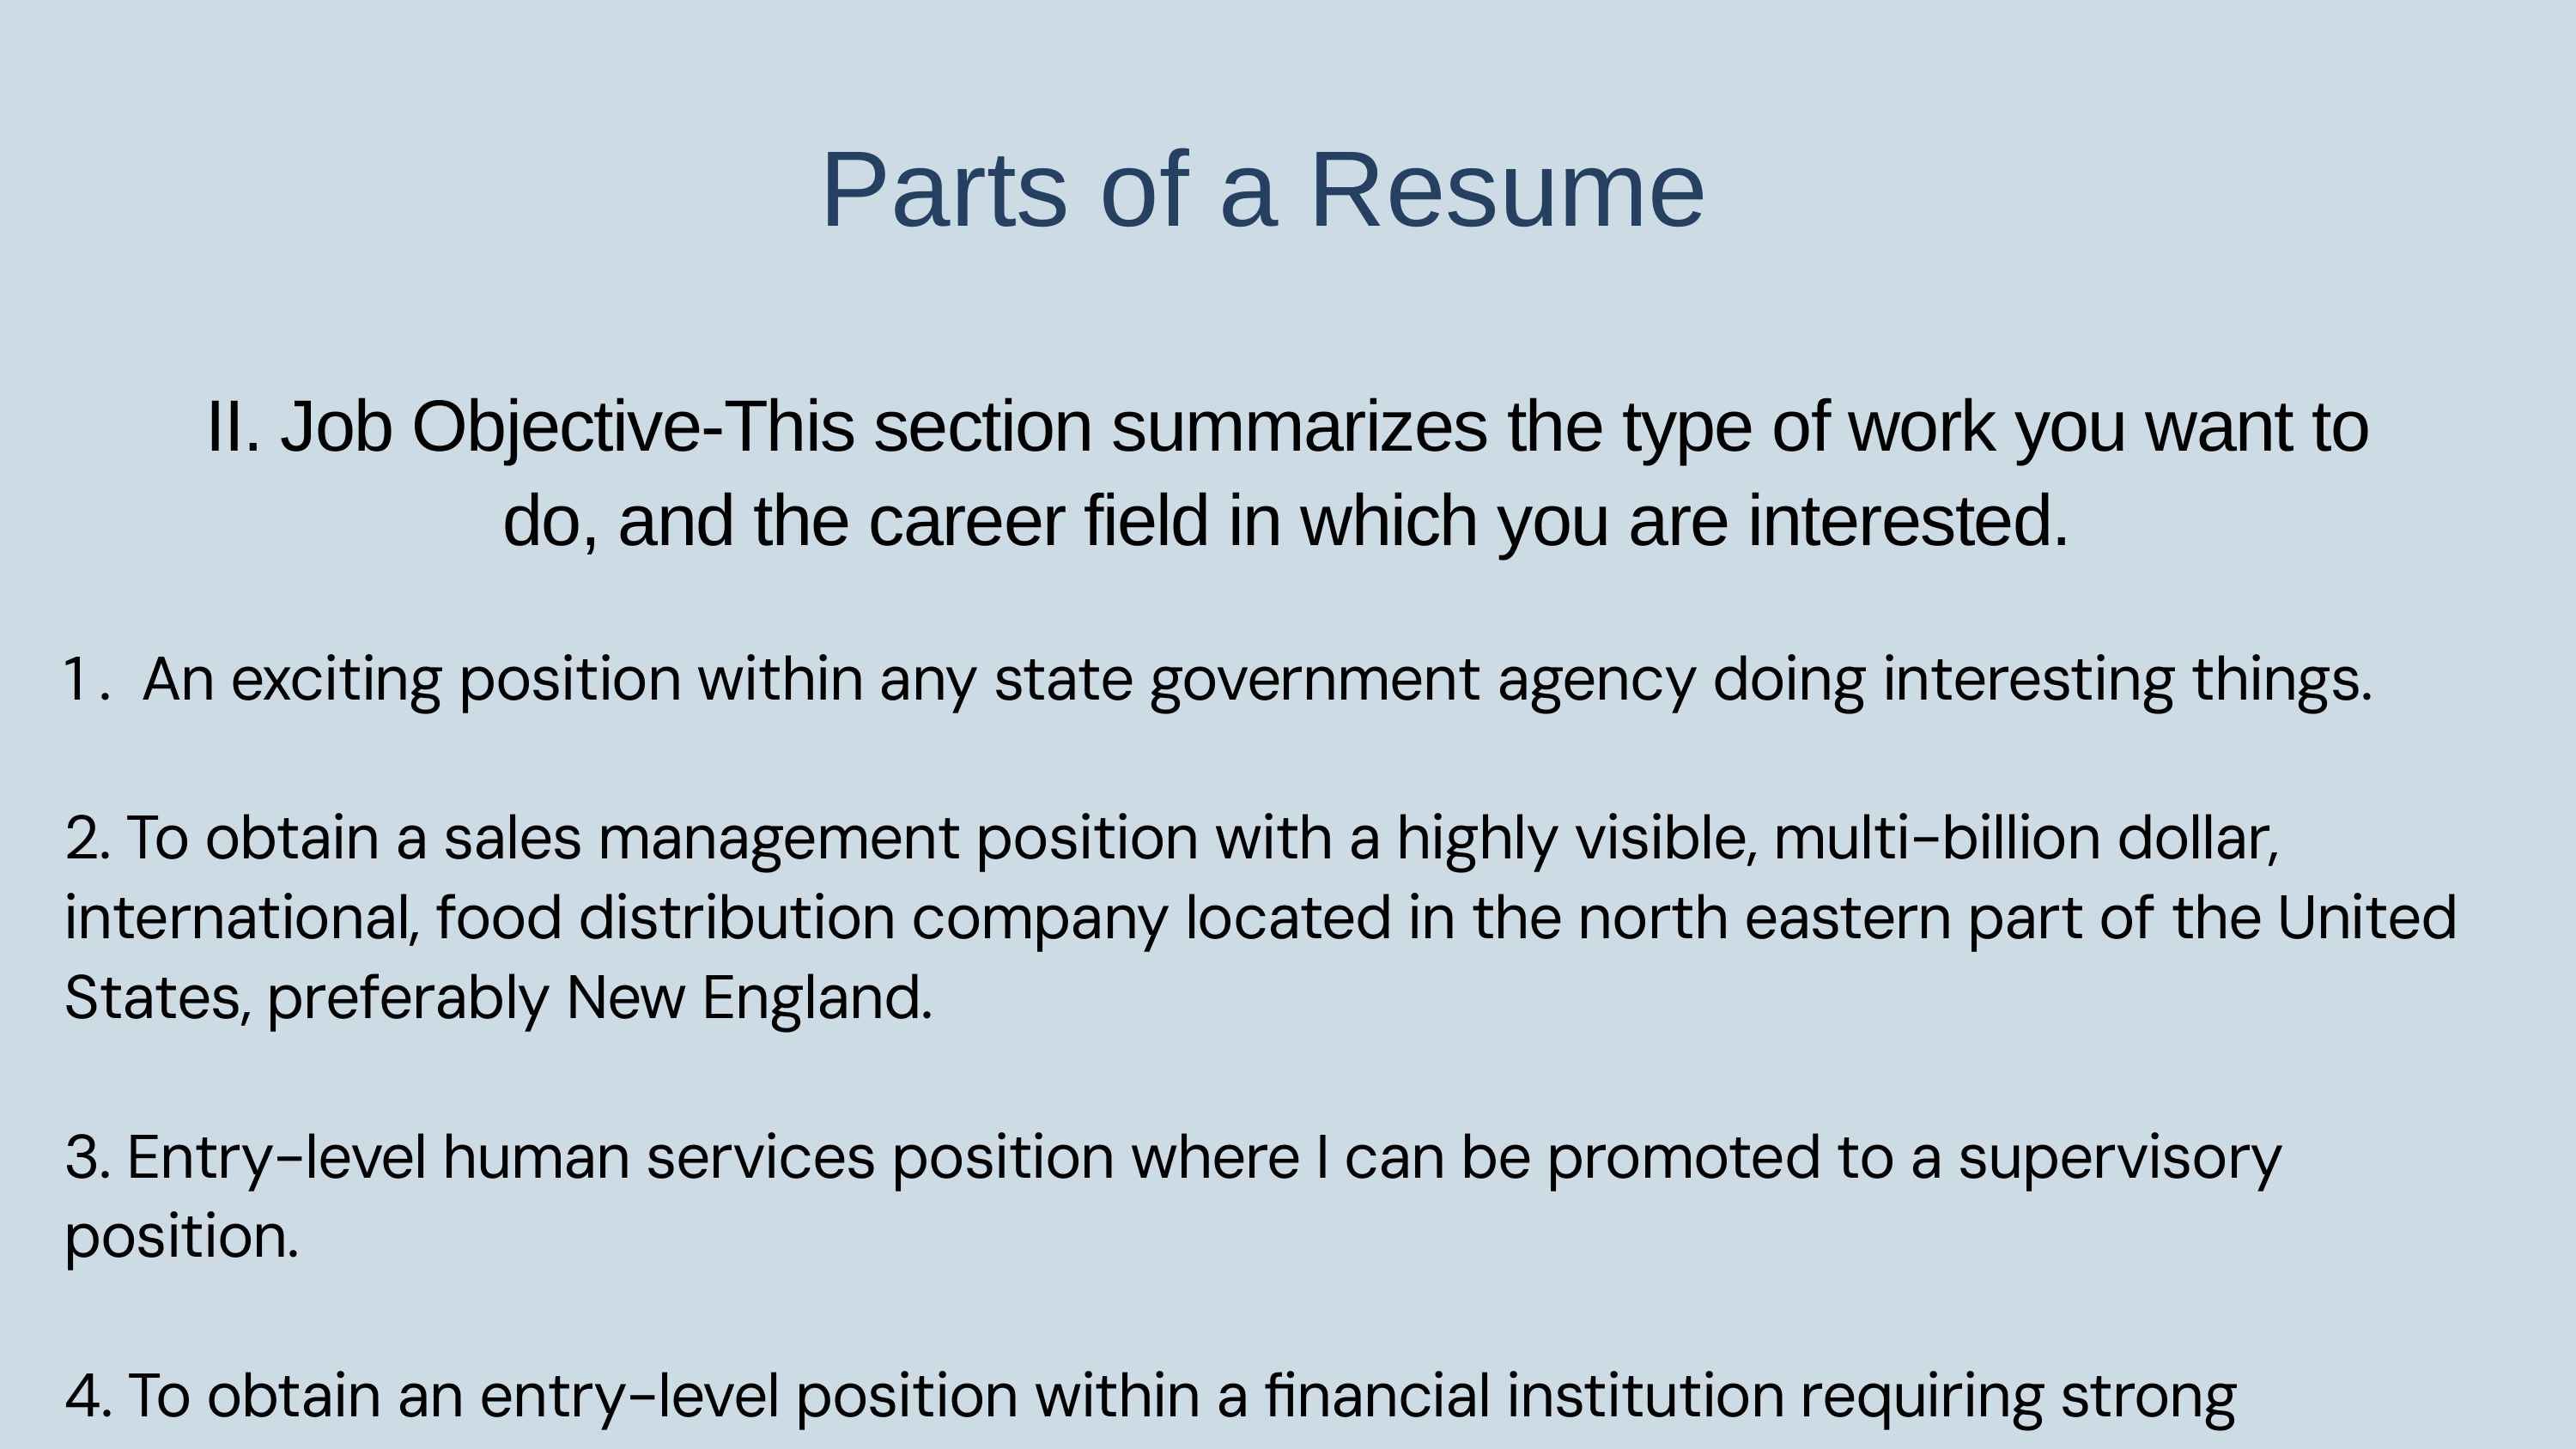

Parts of a Resume
II. Job Objective-This section summarizes the type of work you want to do, and the career field in which you are interested.
1 .  An exciting position within any state government agency doing interesting things.

2. To obtain a sales management position with a highly visible, multi-billion dollar, international, food distribution company located in the north eastern part of the United States, preferably New England.

3. Entry-level human services position where I can be promoted to a supervisory position.

4. To obtain an entry-level position within a financial institution requiring strong analytical and organizational skills.